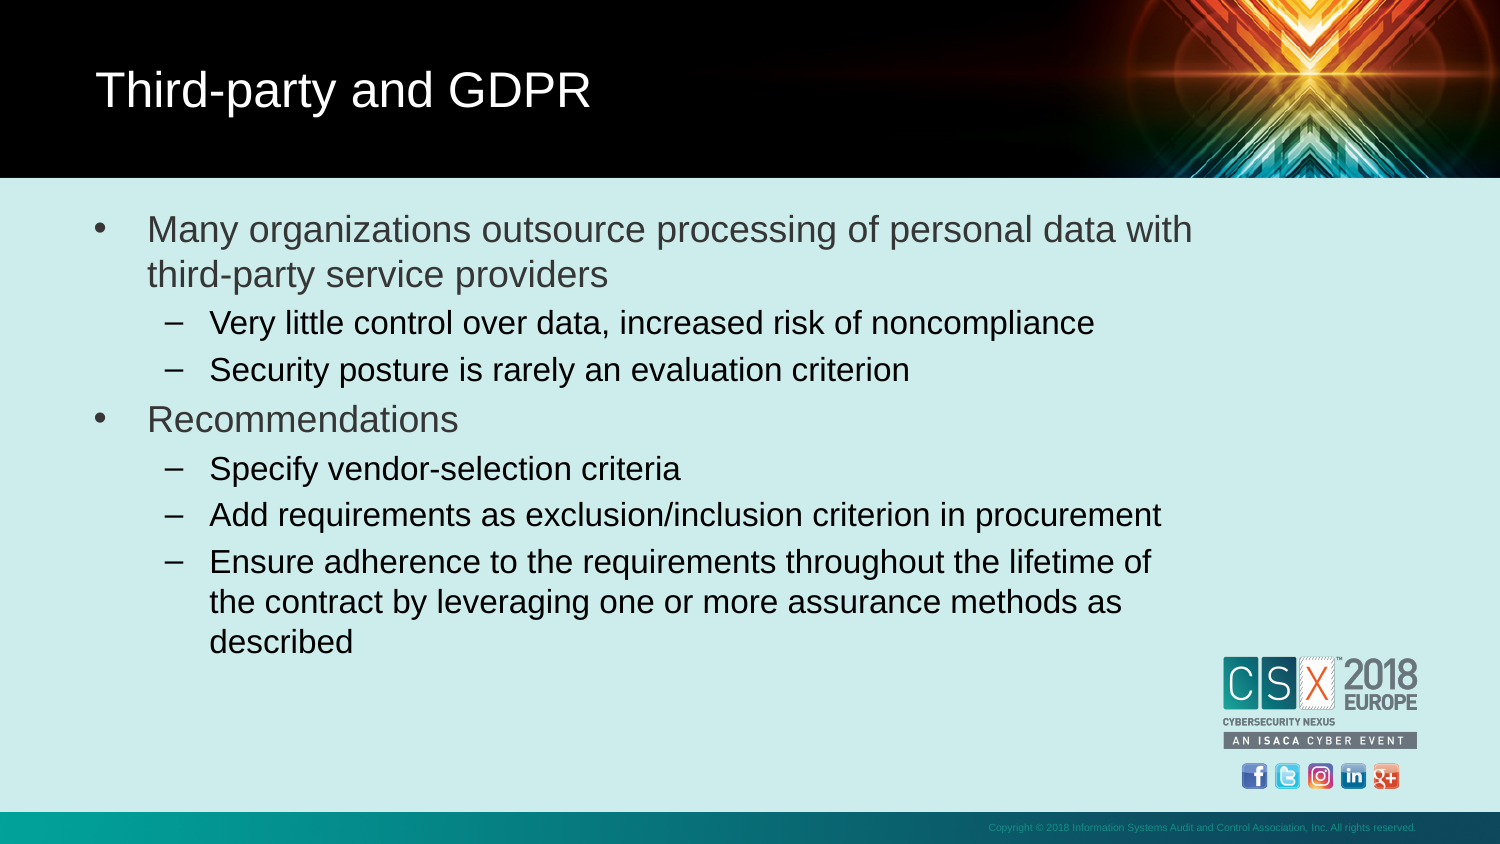

Third-party and GDPR
Many organizations outsource processing of personal data with third-party service providers
Very little control over data, increased risk of noncompliance
Security posture is rarely an evaluation criterion
Recommendations
Specify vendor-selection criteria
Add requirements as exclusion/inclusion criterion in procurement
Ensure adherence to the requirements throughout the lifetime of the contract by leveraging one or more assurance methods as described